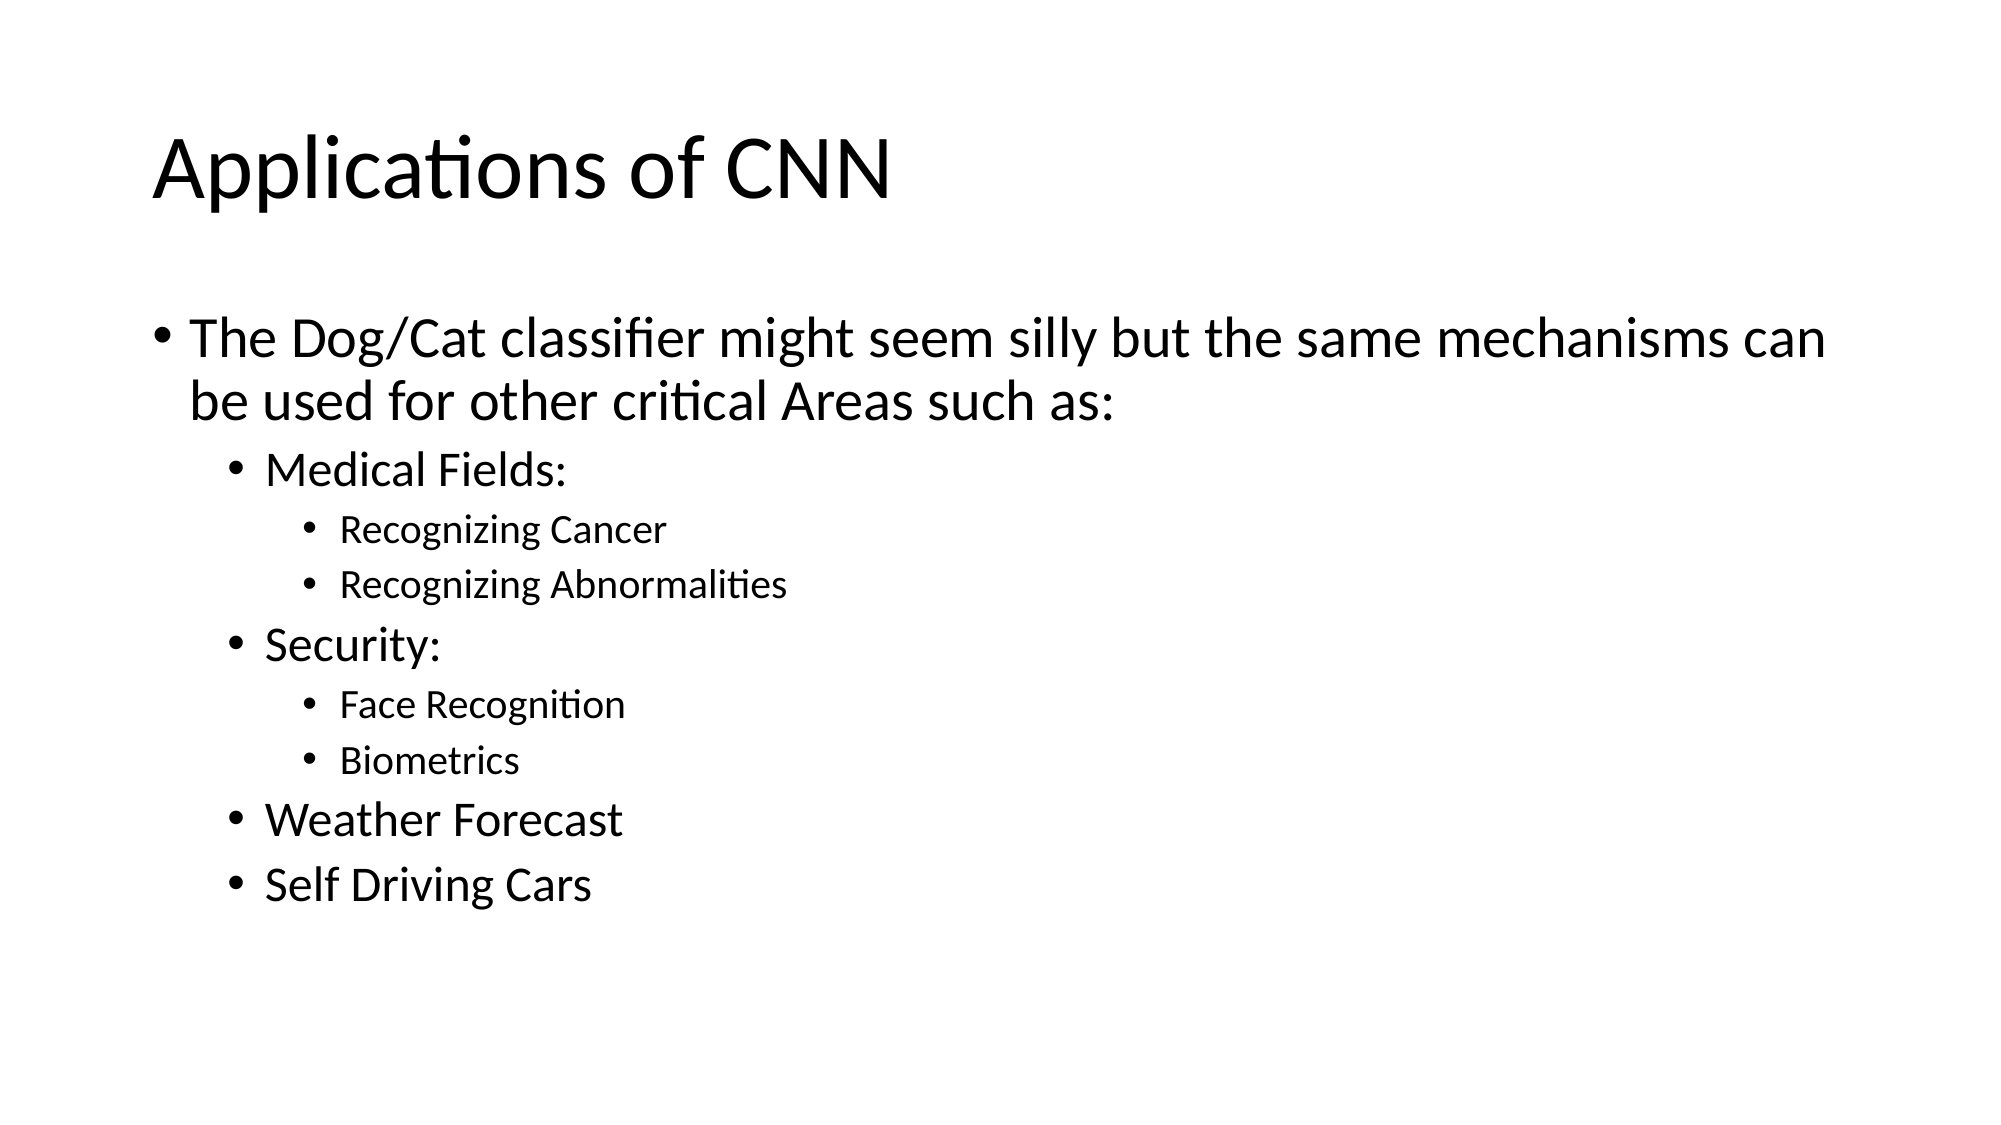

# Applications of CNN
The Dog/Cat classifier might seem silly but the same mechanisms can be used for other critical Areas such as:
Medical Fields:
Recognizing Cancer
Recognizing Abnormalities
Security:
Face Recognition
Biometrics
Weather Forecast
Self Driving Cars